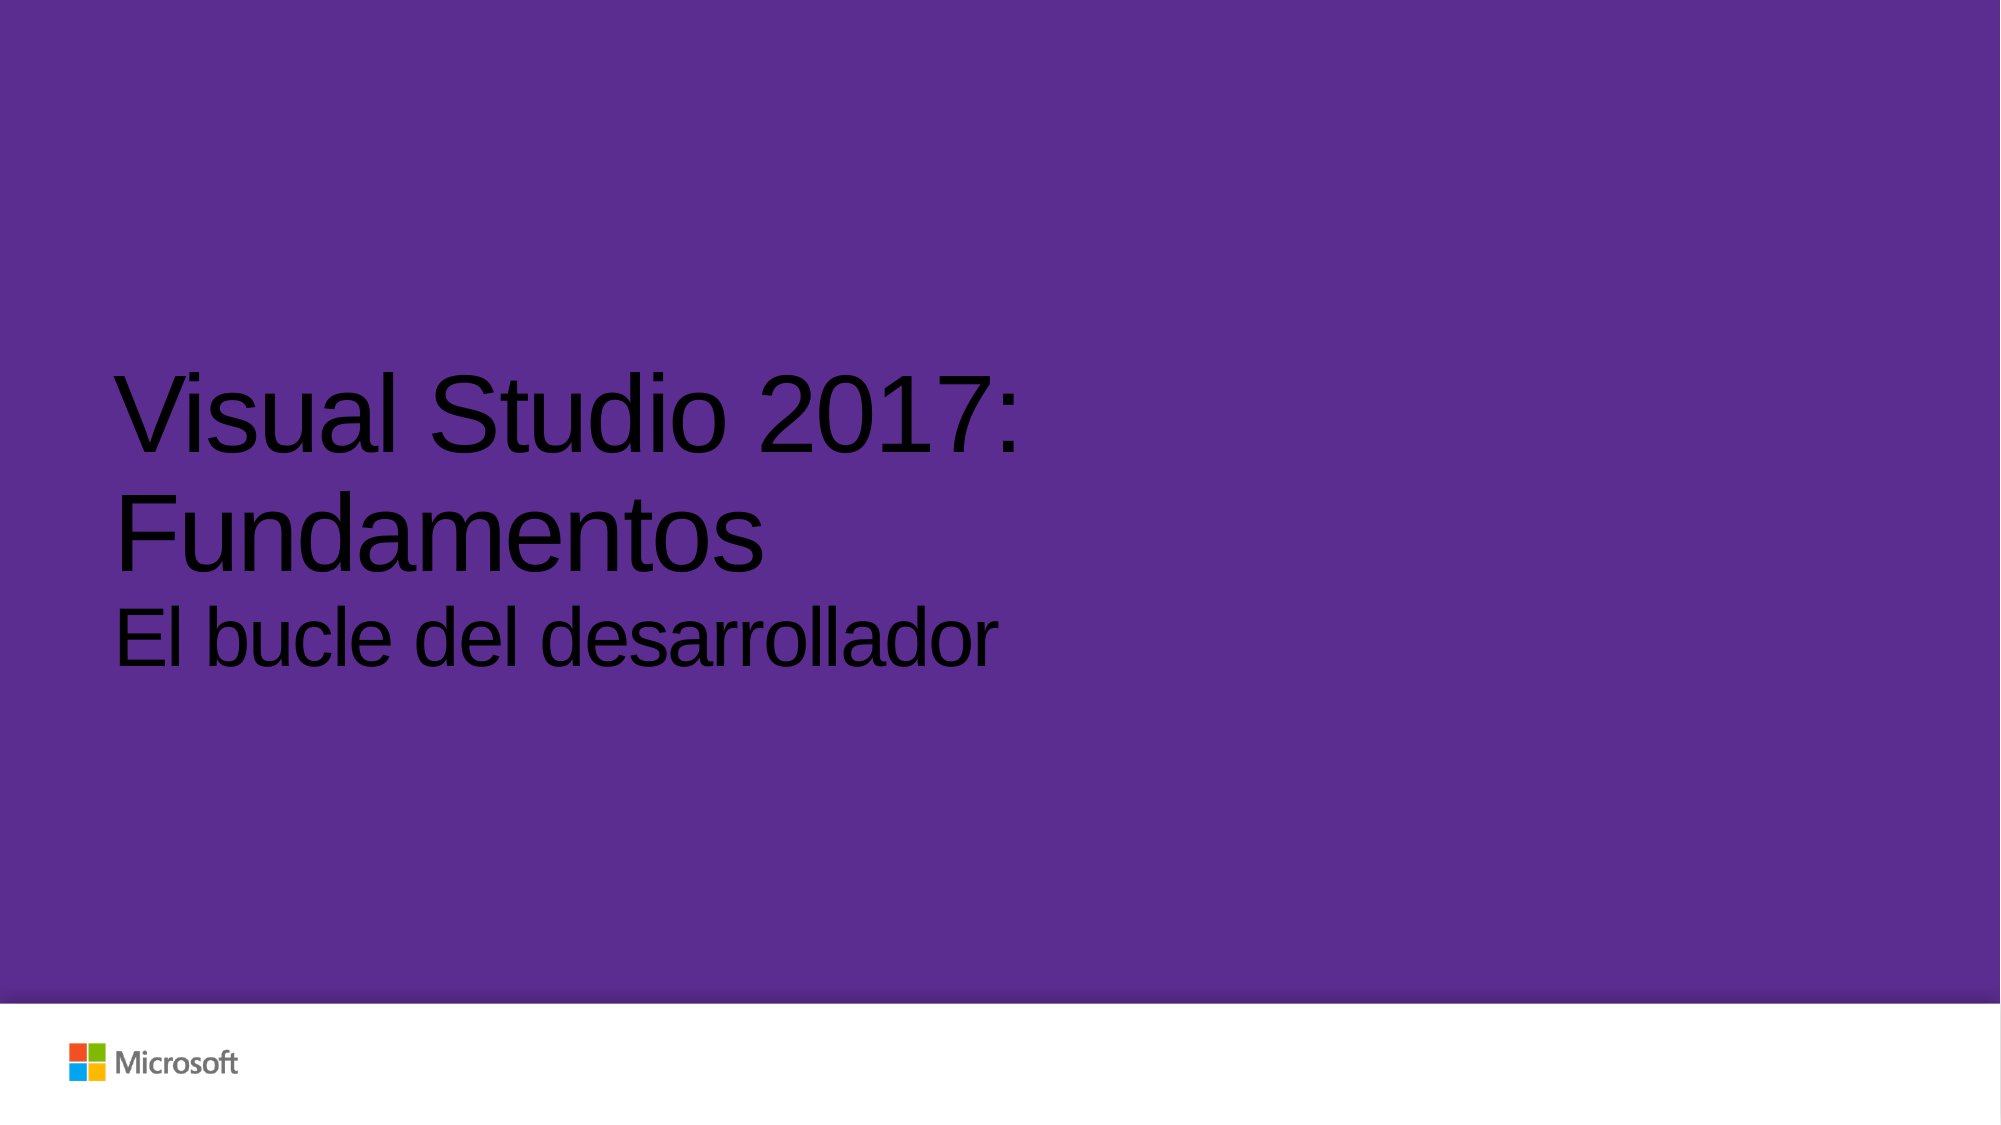

# Visual Studio 2017: Fundamentos El bucle del desarrollador